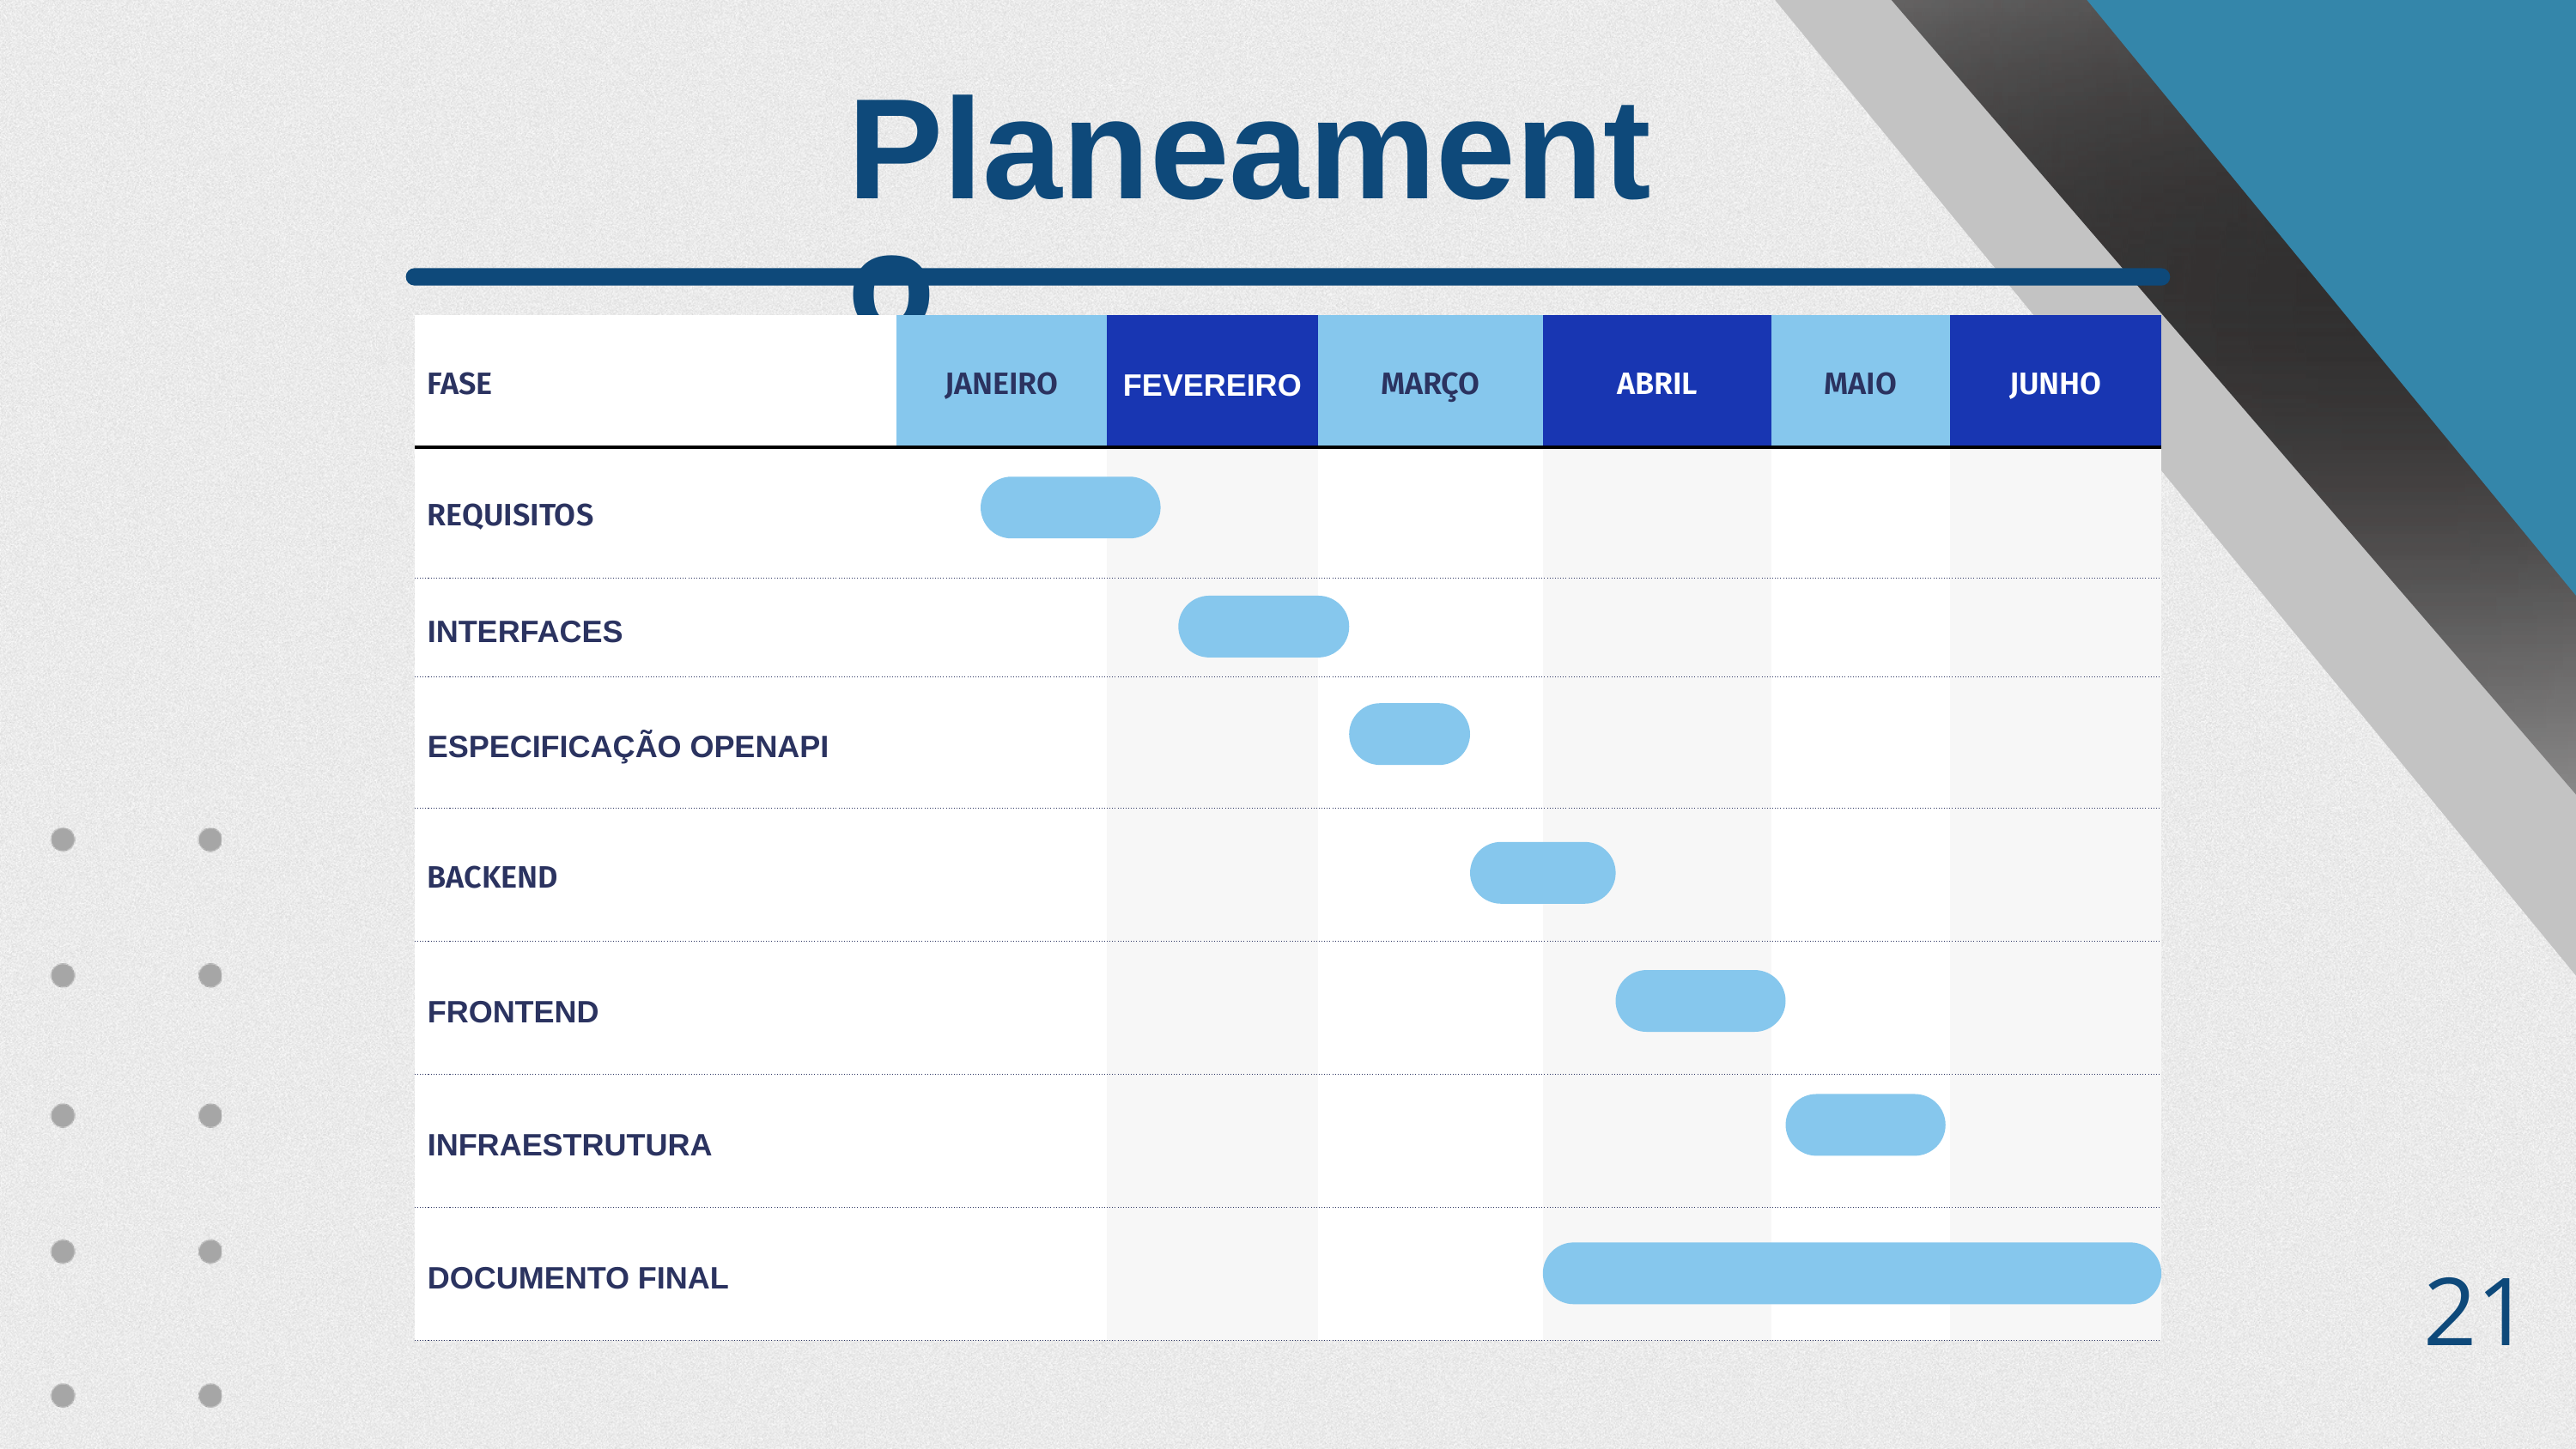

Planeamento

| FASE | JANEIRO | FEVEREIRO | MARÇO | ABRIL | MAIO | JUNHO |
| --- | --- | --- | --- | --- | --- | --- |
| REQUISITOS |  |  |  |  |  |  |
| INTERFACES |  |  |  |  |  |  |
| ESPECIFICAÇÃO OPENAPI |  |  |  |  |  |  |
| BACKEND |  |  |  |  |  |  |
| FRONTEND |  |  |  |  |  |  |
| INFRAESTRUTURA |  |  |  |  |  |  |
| DOCUMENTO FINAL |  |  |  |  |  |  |

21